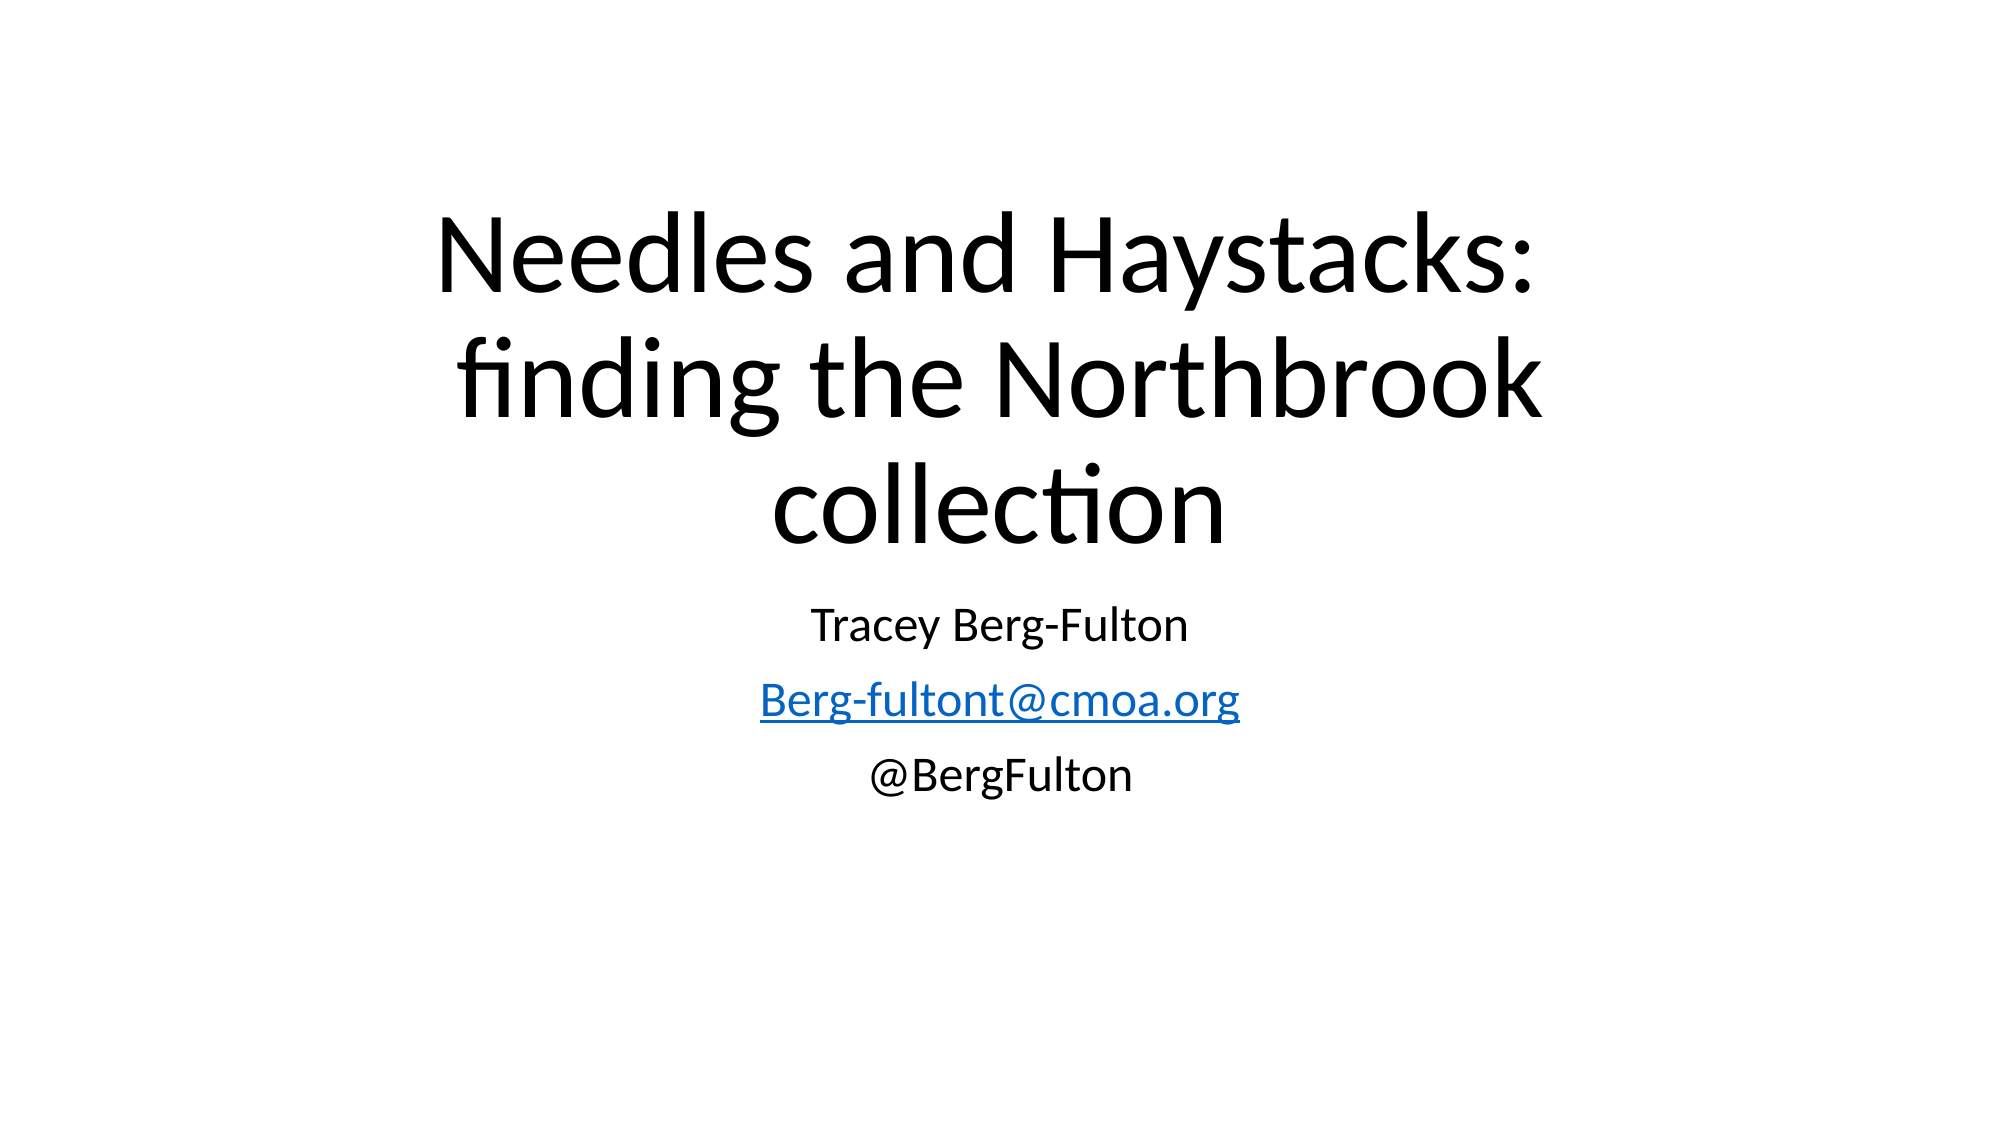

# Needles and Haystacks: finding the Northbrook collection
Tracey Berg-Fulton
Berg-fultont@cmoa.org
@BergFulton